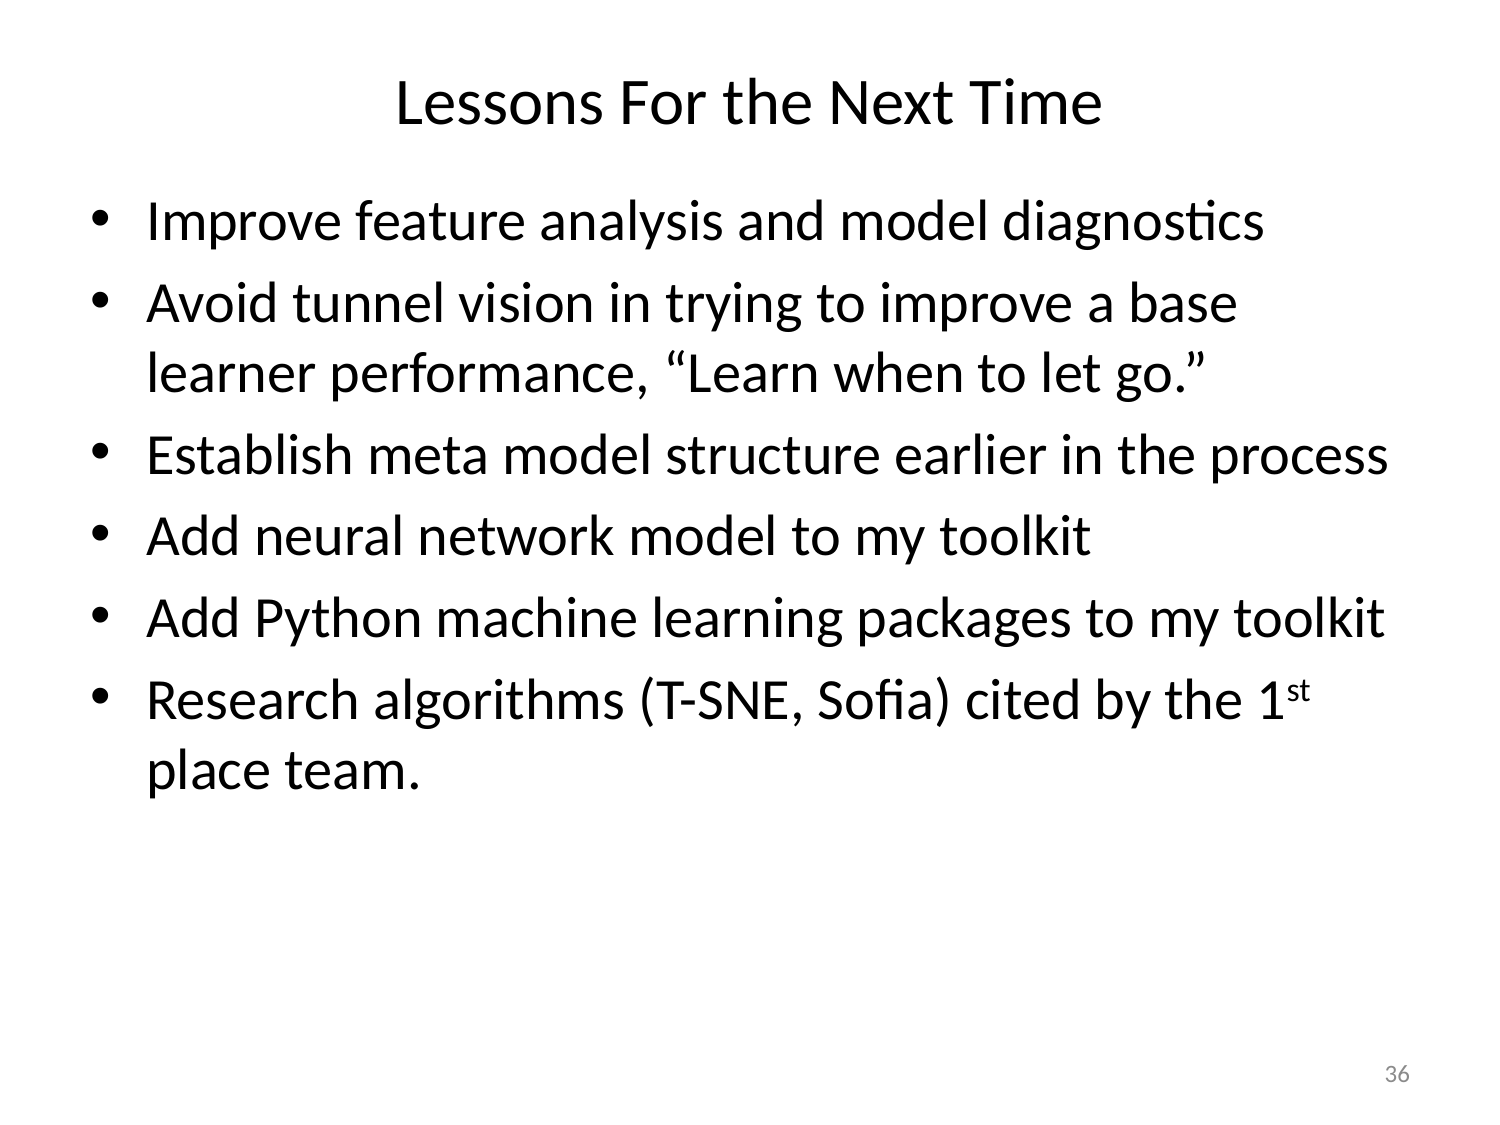

# Lessons For the Next Time
Improve feature analysis and model diagnostics
Avoid tunnel vision in trying to improve a base learner performance, “Learn when to let go.”
Establish meta model structure earlier in the process
Add neural network model to my toolkit
Add Python machine learning packages to my toolkit
Research algorithms (T-SNE, Sofia) cited by the 1st place team.
36